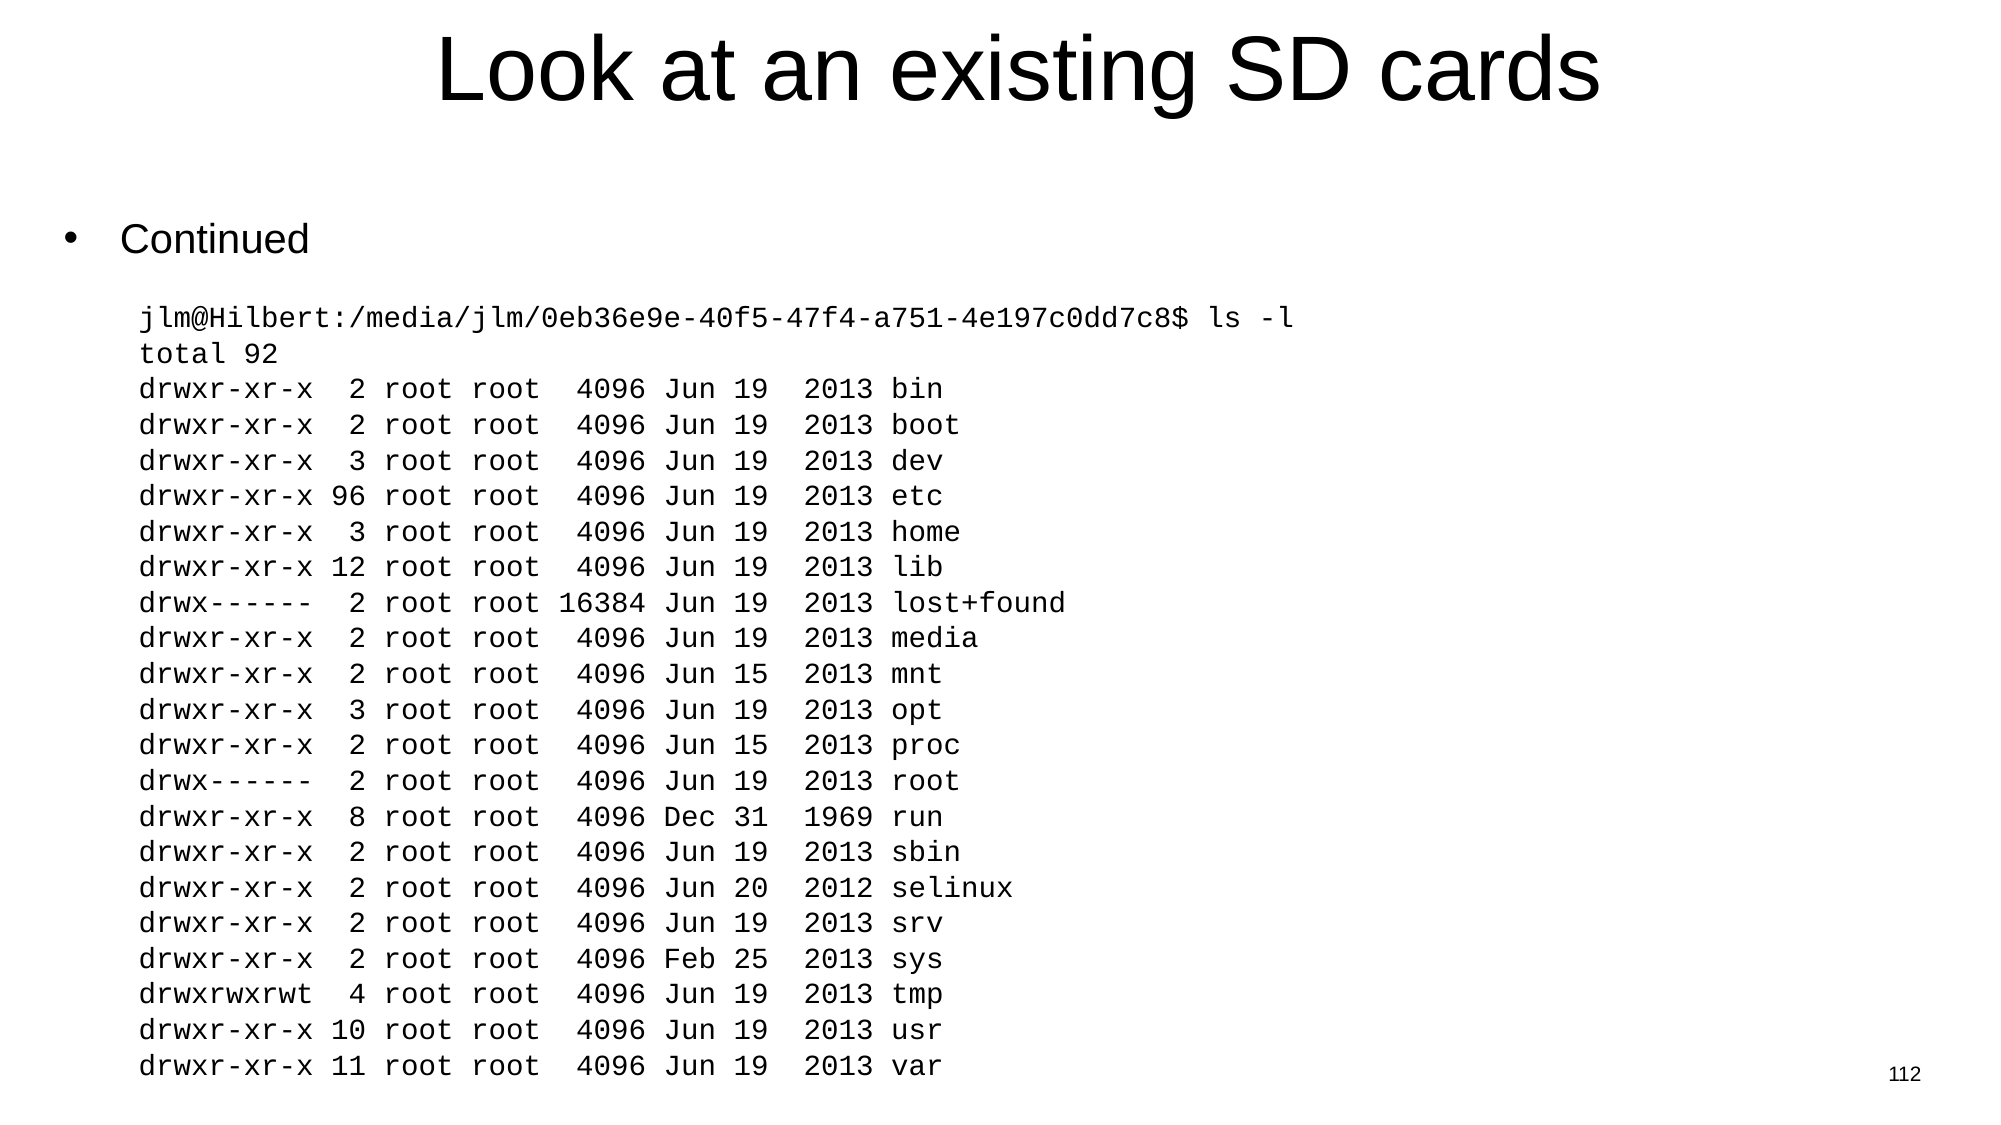

# Look at an existing SD cards
Continued

jlm@Hilbert:/media/jlm/0eb36e9e-40f5-47f4-a751-4e197c0dd7c8$ ls -l
total 92
drwxr-xr-x  2 root root  4096 Jun 19  2013 bin
drwxr-xr-x  2 root root  4096 Jun 19  2013 boot
drwxr-xr-x  3 root root  4096 Jun 19  2013 dev
drwxr-xr-x 96 root root  4096 Jun 19  2013 etc
drwxr-xr-x  3 root root  4096 Jun 19  2013 home
drwxr-xr-x 12 root root  4096 Jun 19  2013 lib
drwx------  2 root root 16384 Jun 19  2013 lost+found
drwxr-xr-x  2 root root  4096 Jun 19  2013 media
drwxr-xr-x  2 root root  4096 Jun 15  2013 mnt
drwxr-xr-x  3 root root  4096 Jun 19  2013 opt
drwxr-xr-x  2 root root  4096 Jun 15  2013 proc
drwx------  2 root root  4096 Jun 19  2013 root
drwxr-xr-x  8 root root  4096 Dec 31  1969 run
drwxr-xr-x  2 root root  4096 Jun 19  2013 sbin
drwxr-xr-x  2 root root  4096 Jun 20  2012 selinux
drwxr-xr-x  2 root root  4096 Jun 19  2013 srv
drwxr-xr-x  2 root root  4096 Feb 25  2013 sys
drwxrwxrwt  4 root root  4096 Jun 19  2013 tmp
drwxr-xr-x 10 root root  4096 Jun 19  2013 usr
drwxr-xr-x 11 root root  4096 Jun 19  2013 var
112